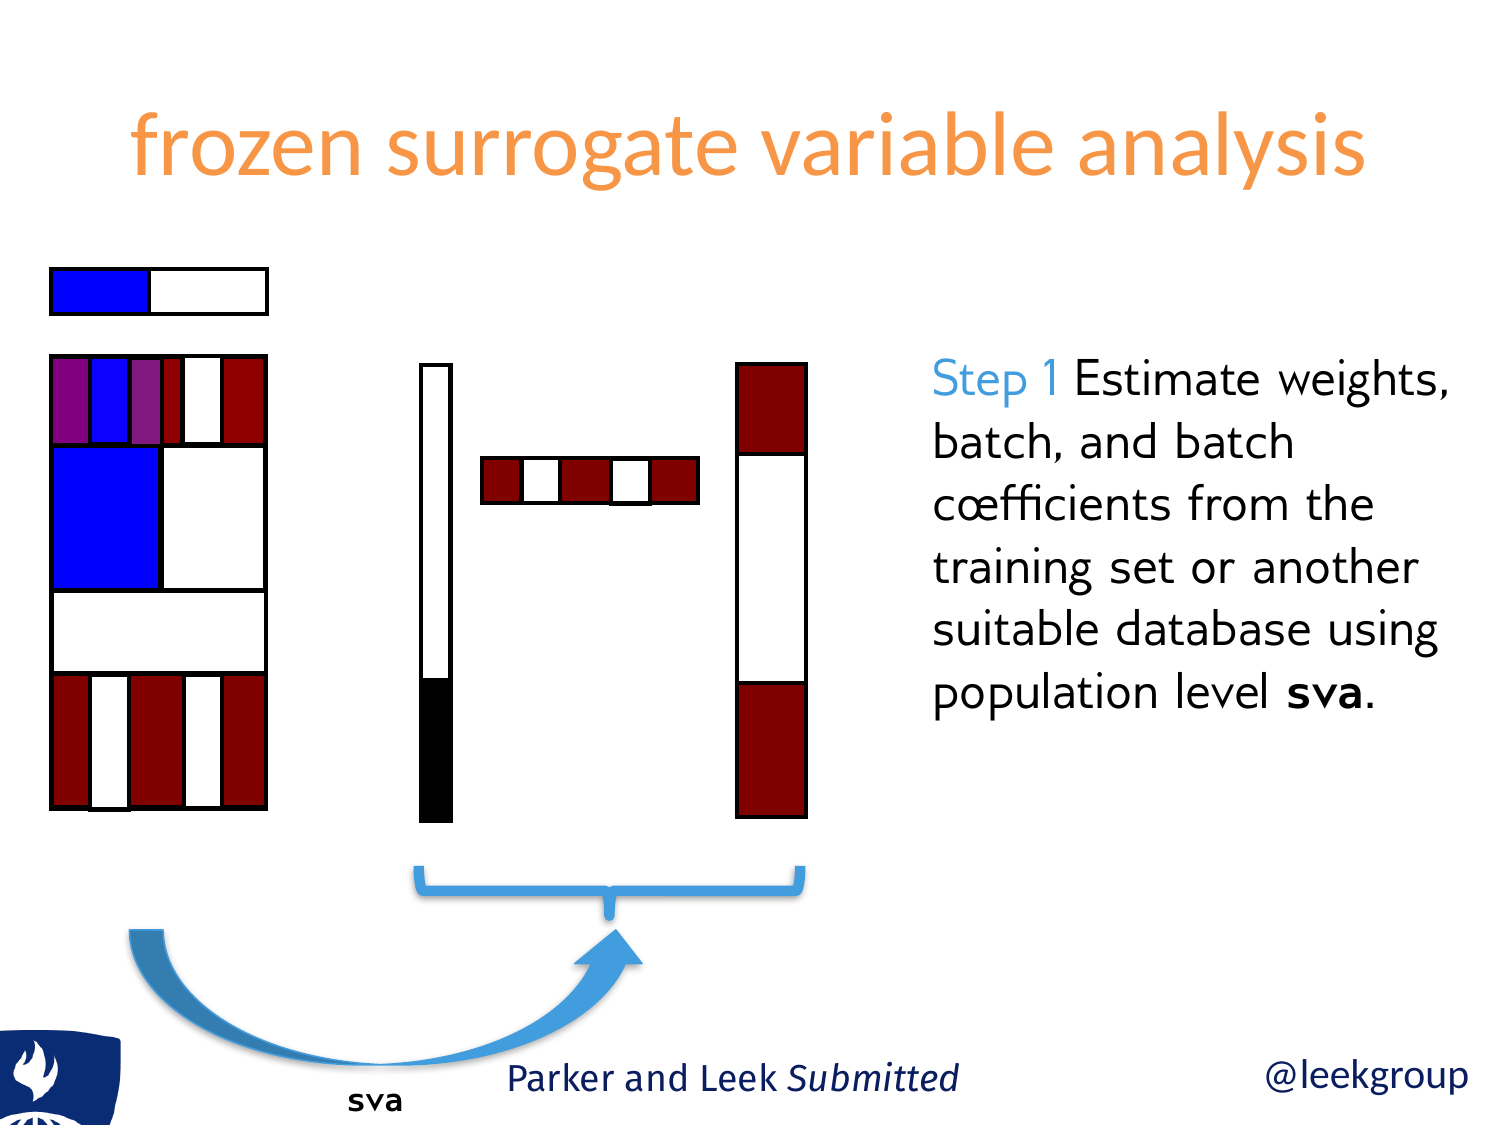

# frozen surrogate variable analysis

Step 1 Estimate weights, batch, and batch coefficients from the training set or another suitable database using
population level sva.

Parker and Leek Submitted
sva